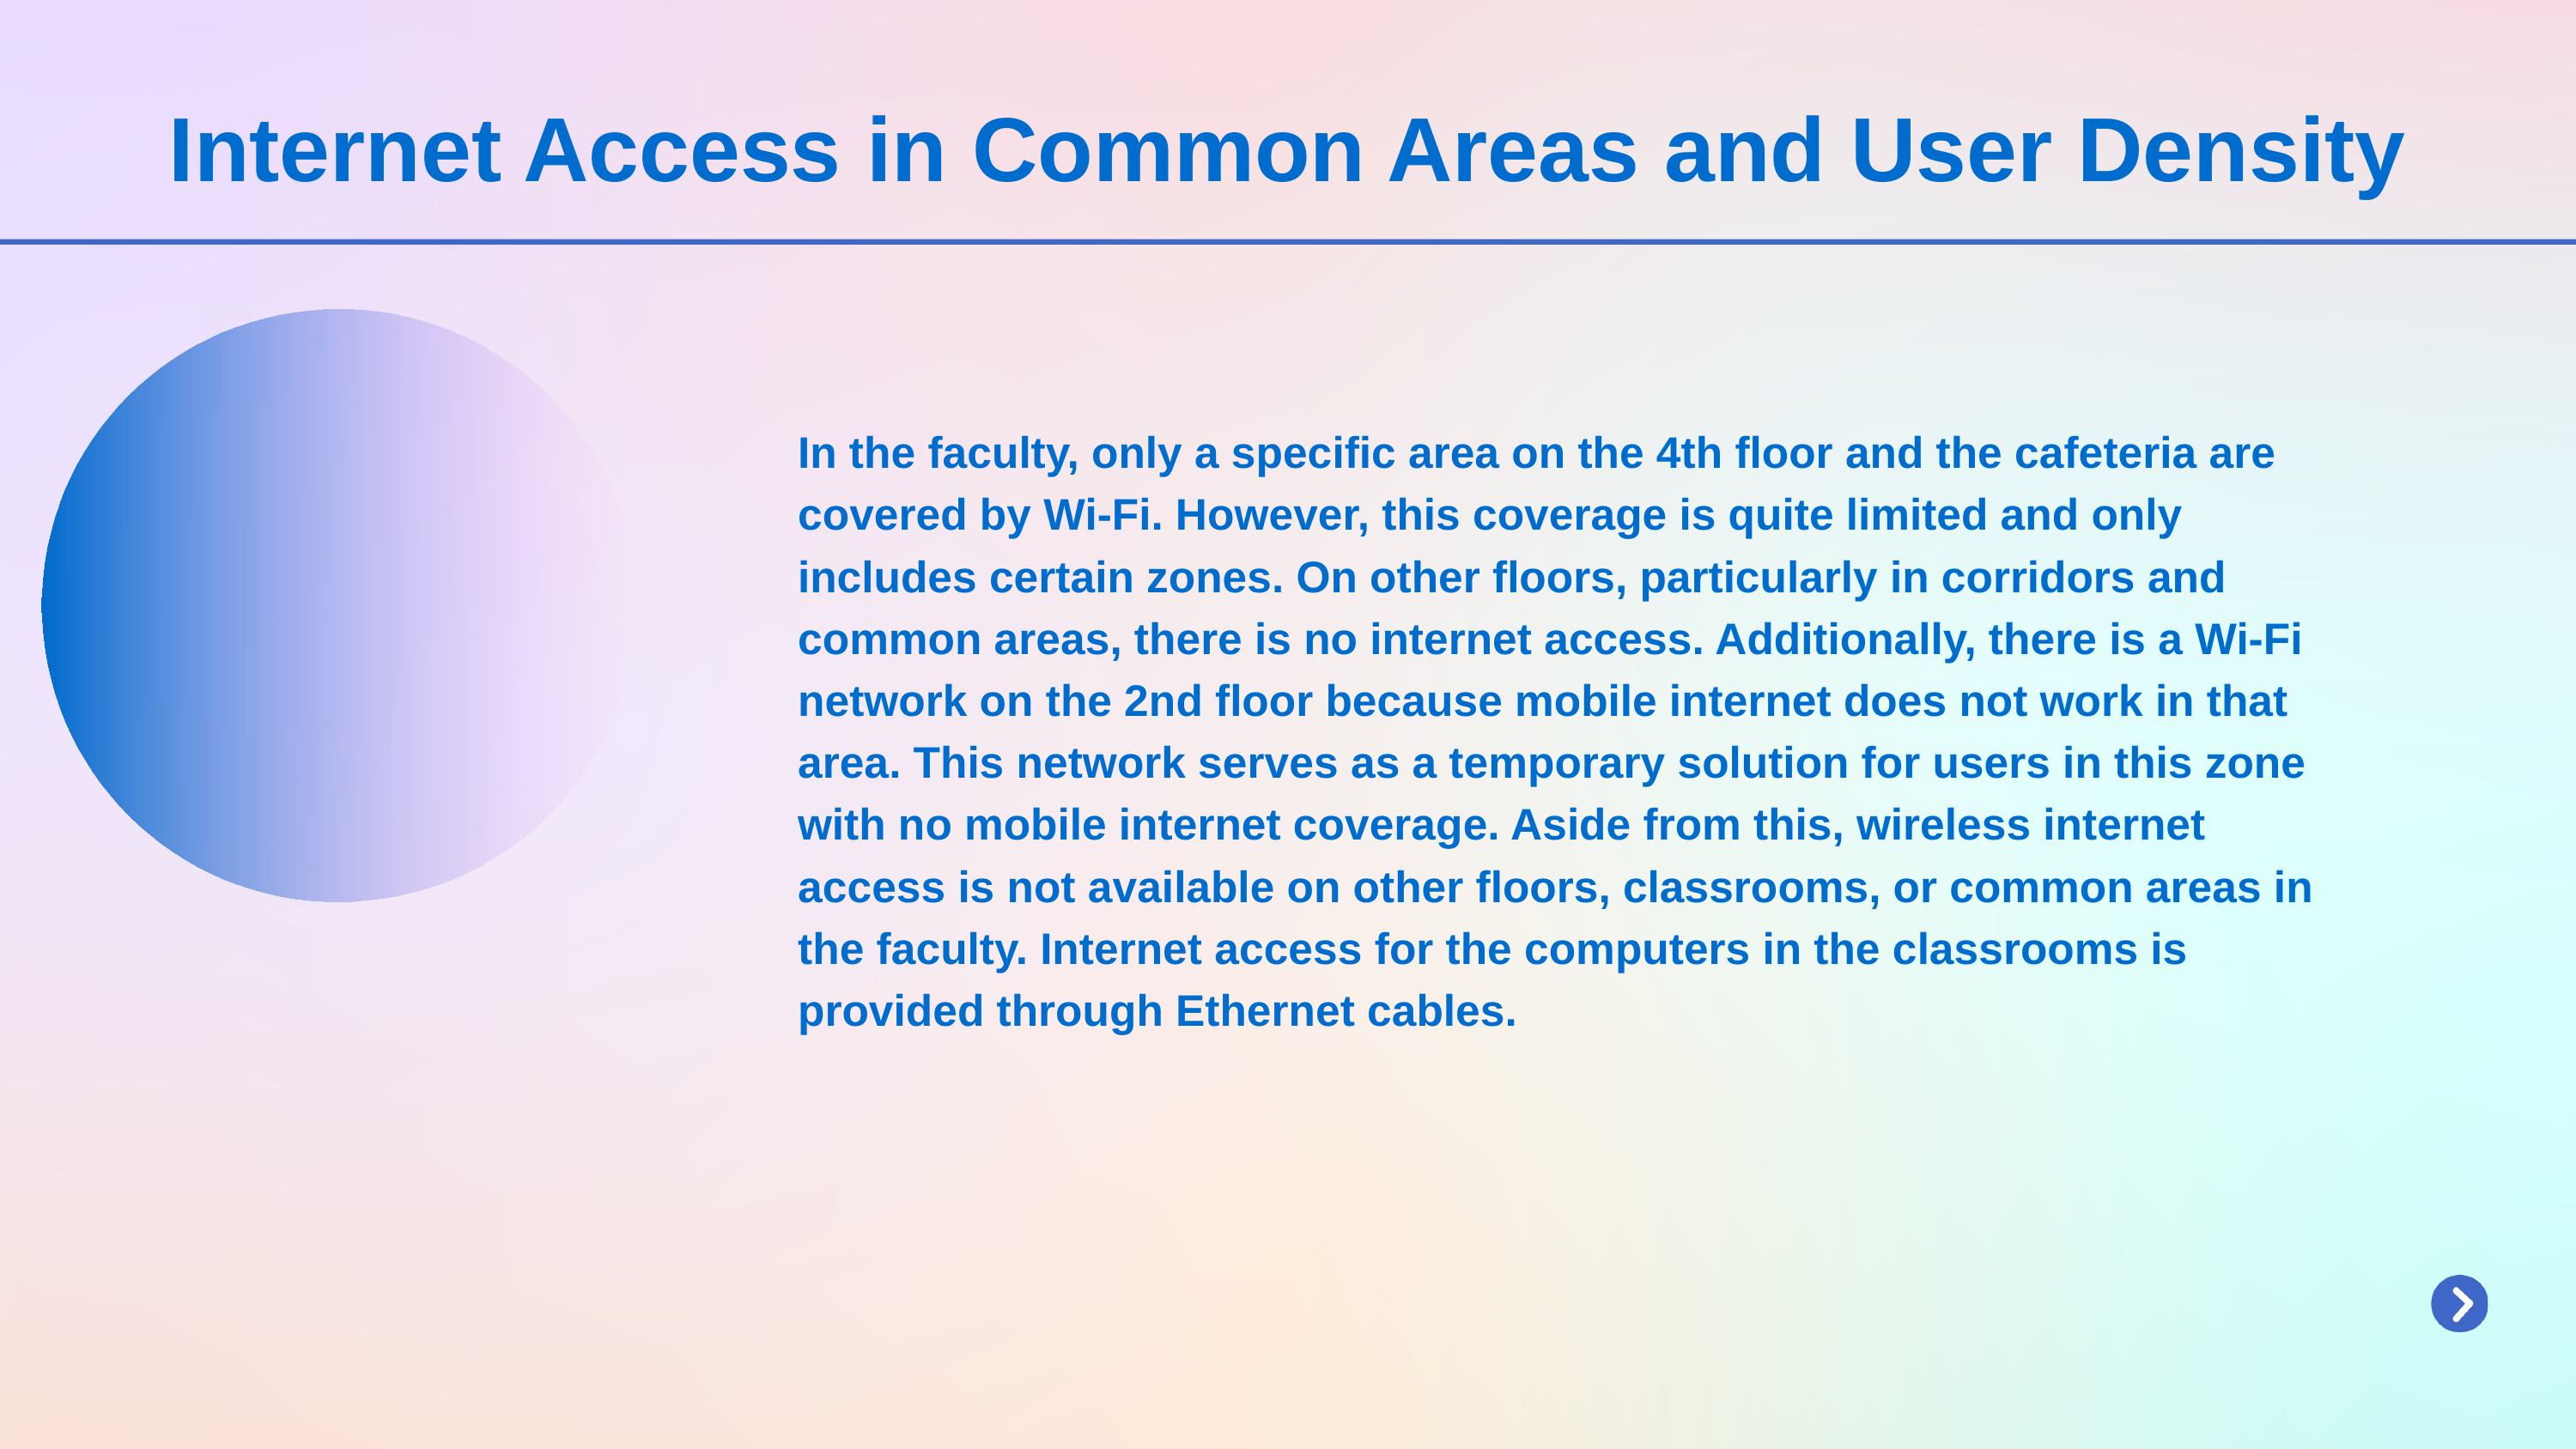

Internet Access in Common Areas and User Density

In the faculty, only a specific area on the 4th floor and the cafeteria are covered by Wi-Fi. However, this coverage is quite limited and only includes certain zones. On other floors, particularly in corridors and common areas, there is no internet access. Additionally, there is a Wi-Fi network on the 2nd floor because mobile internet does not work in that area. This network serves as a temporary solution for users in this zone with no mobile internet coverage. Aside from this, wireless internet access is not available on other floors, classrooms, or common areas in the faculty. Internet access for the computers in the classrooms is provided through Ethernet cables.